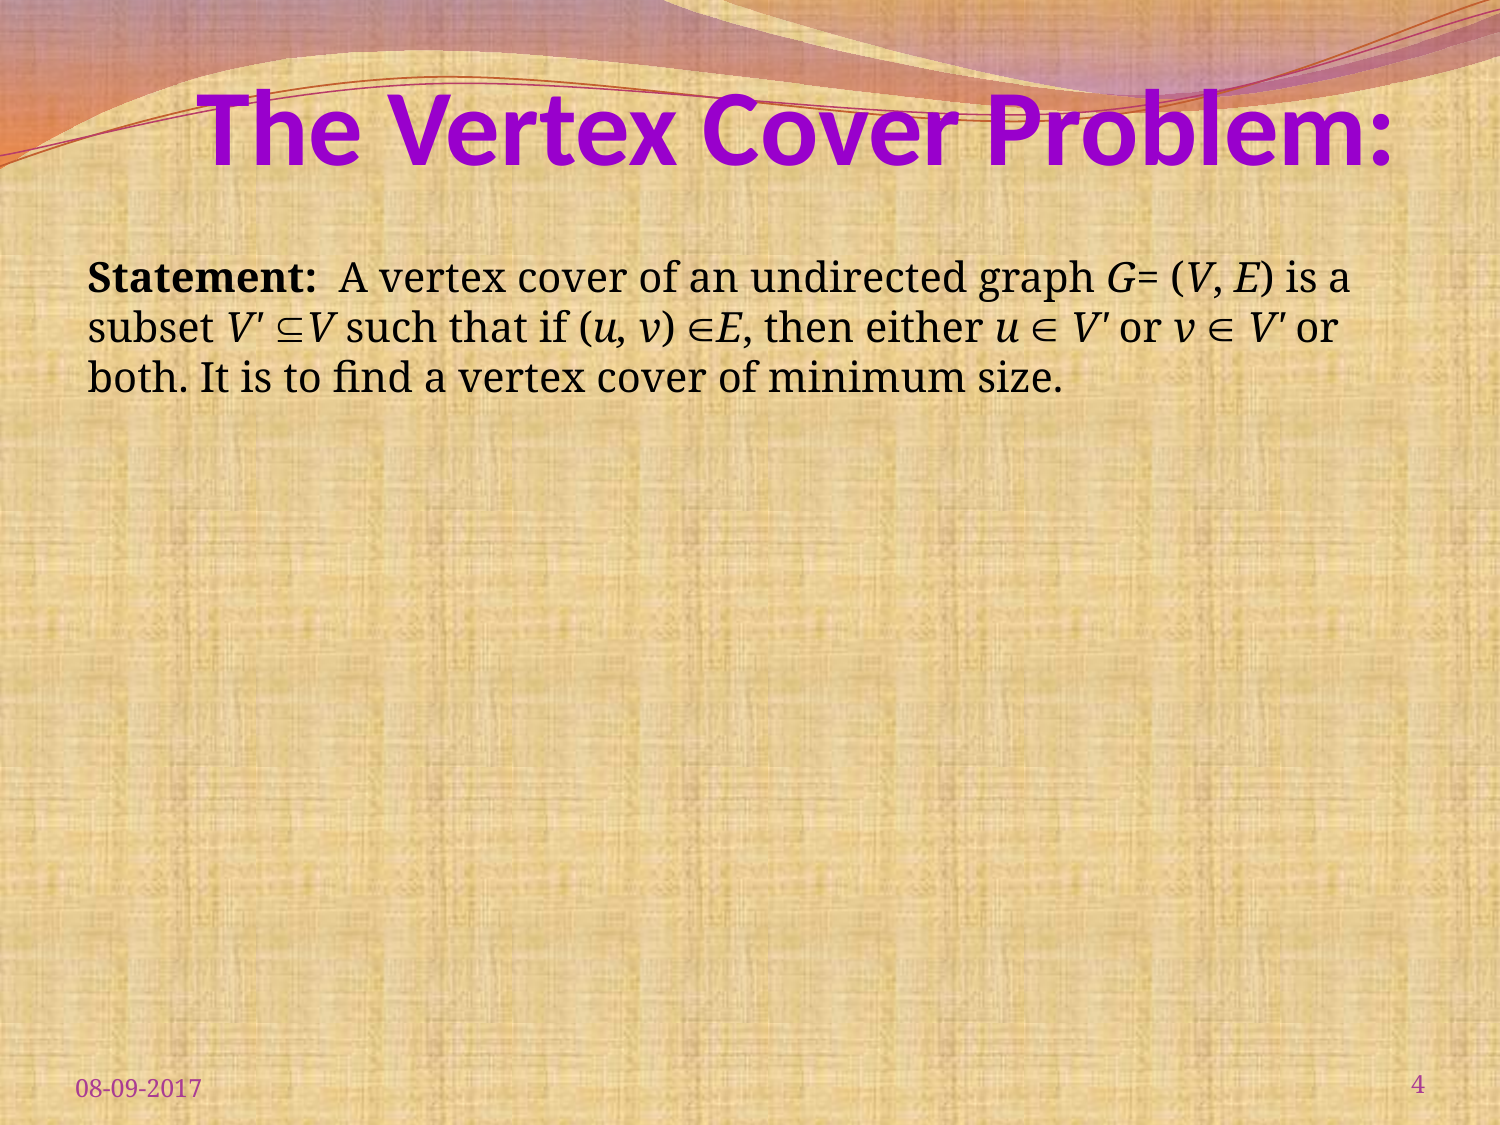

# The Vertex Cover Problem:
Statement:  A vertex cover of an undirected graph G= (V, E) is a subset V' ⊆V such that if (u, v) ∈E, then either u ∈ V' or v ∈ V' or both. It is to find a vertex cover of minimum size.
08-09-2017
4